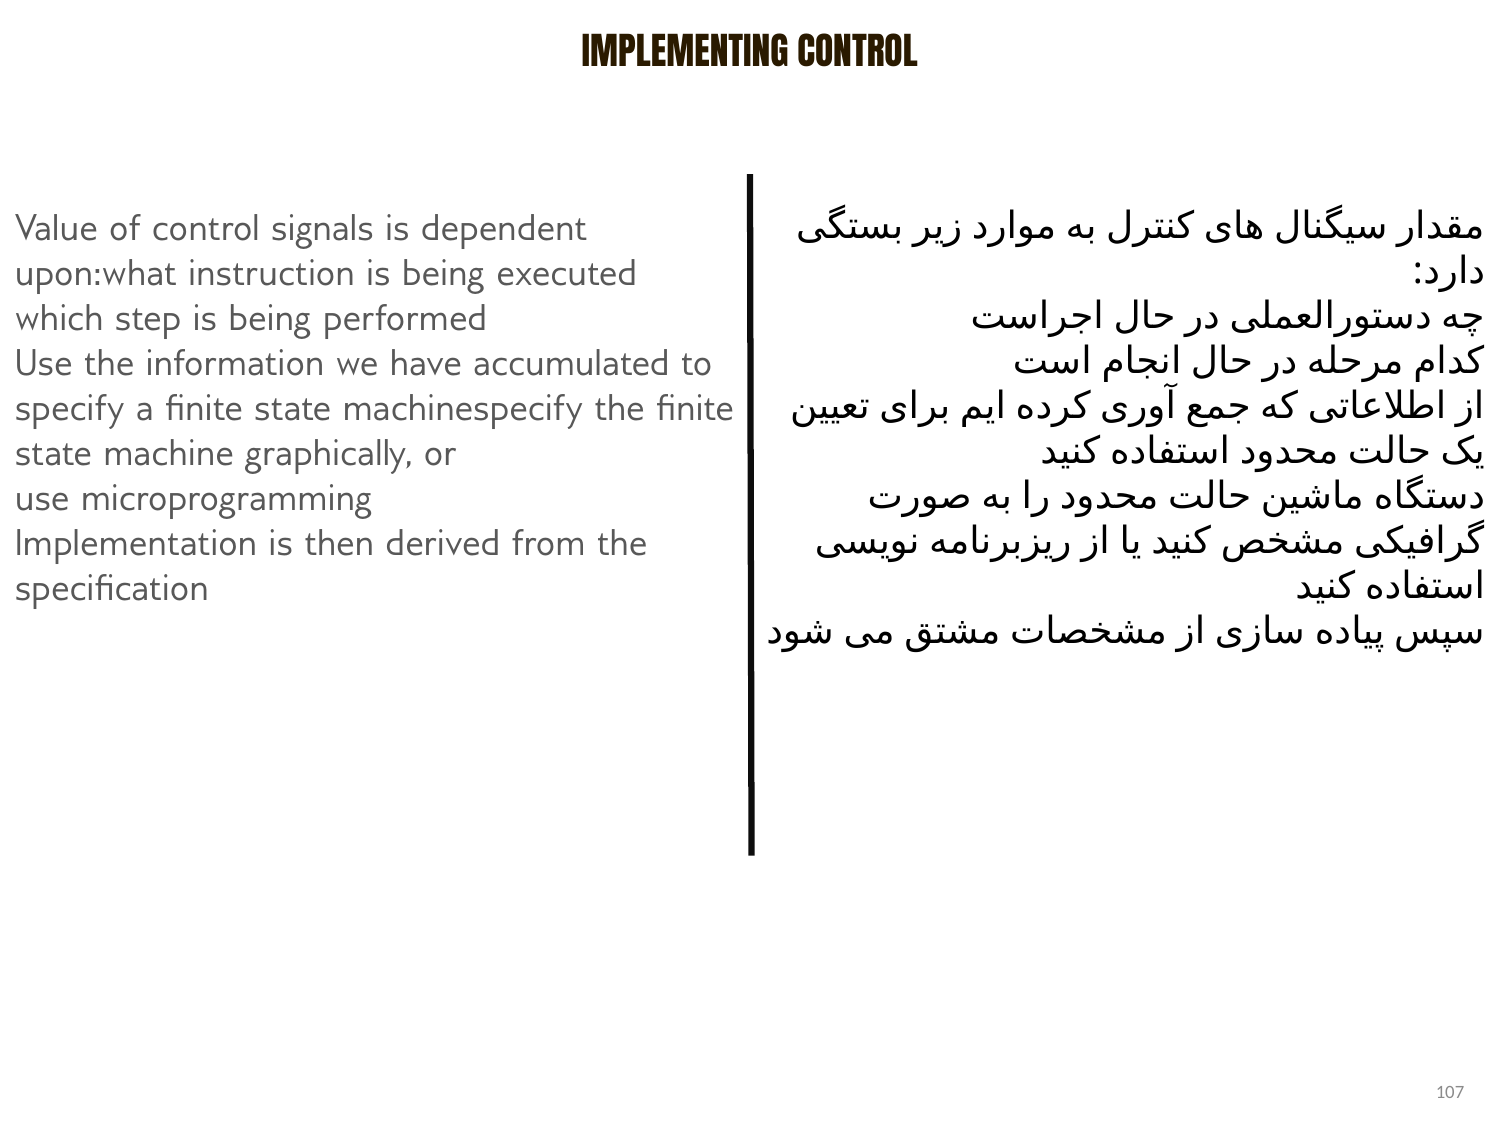

IMPLEMENTING CONTROL
مقدار سیگنال های کنترل به موارد زیر بستگی دارد:
چه دستورالعملی در حال اجراست
کدام مرحله در حال انجام است
از اطلاعاتی که جمع آوری کرده ایم برای تعیین یک حالت محدود استفاده کنید
دستگاه ماشین حالت محدود را به صورت گرافیکی مشخص کنید یا از ریزبرنامه نویسی استفاده کنید
سپس پیاده سازی از مشخصات مشتق می شود
Value of control signals is dependent upon:what instruction is being executed
which step is being performed
Use the information we have accumulated to specify a finite state machinespecify the finite state machine graphically, or
use microprogramming
Implementation is then derived from the specification